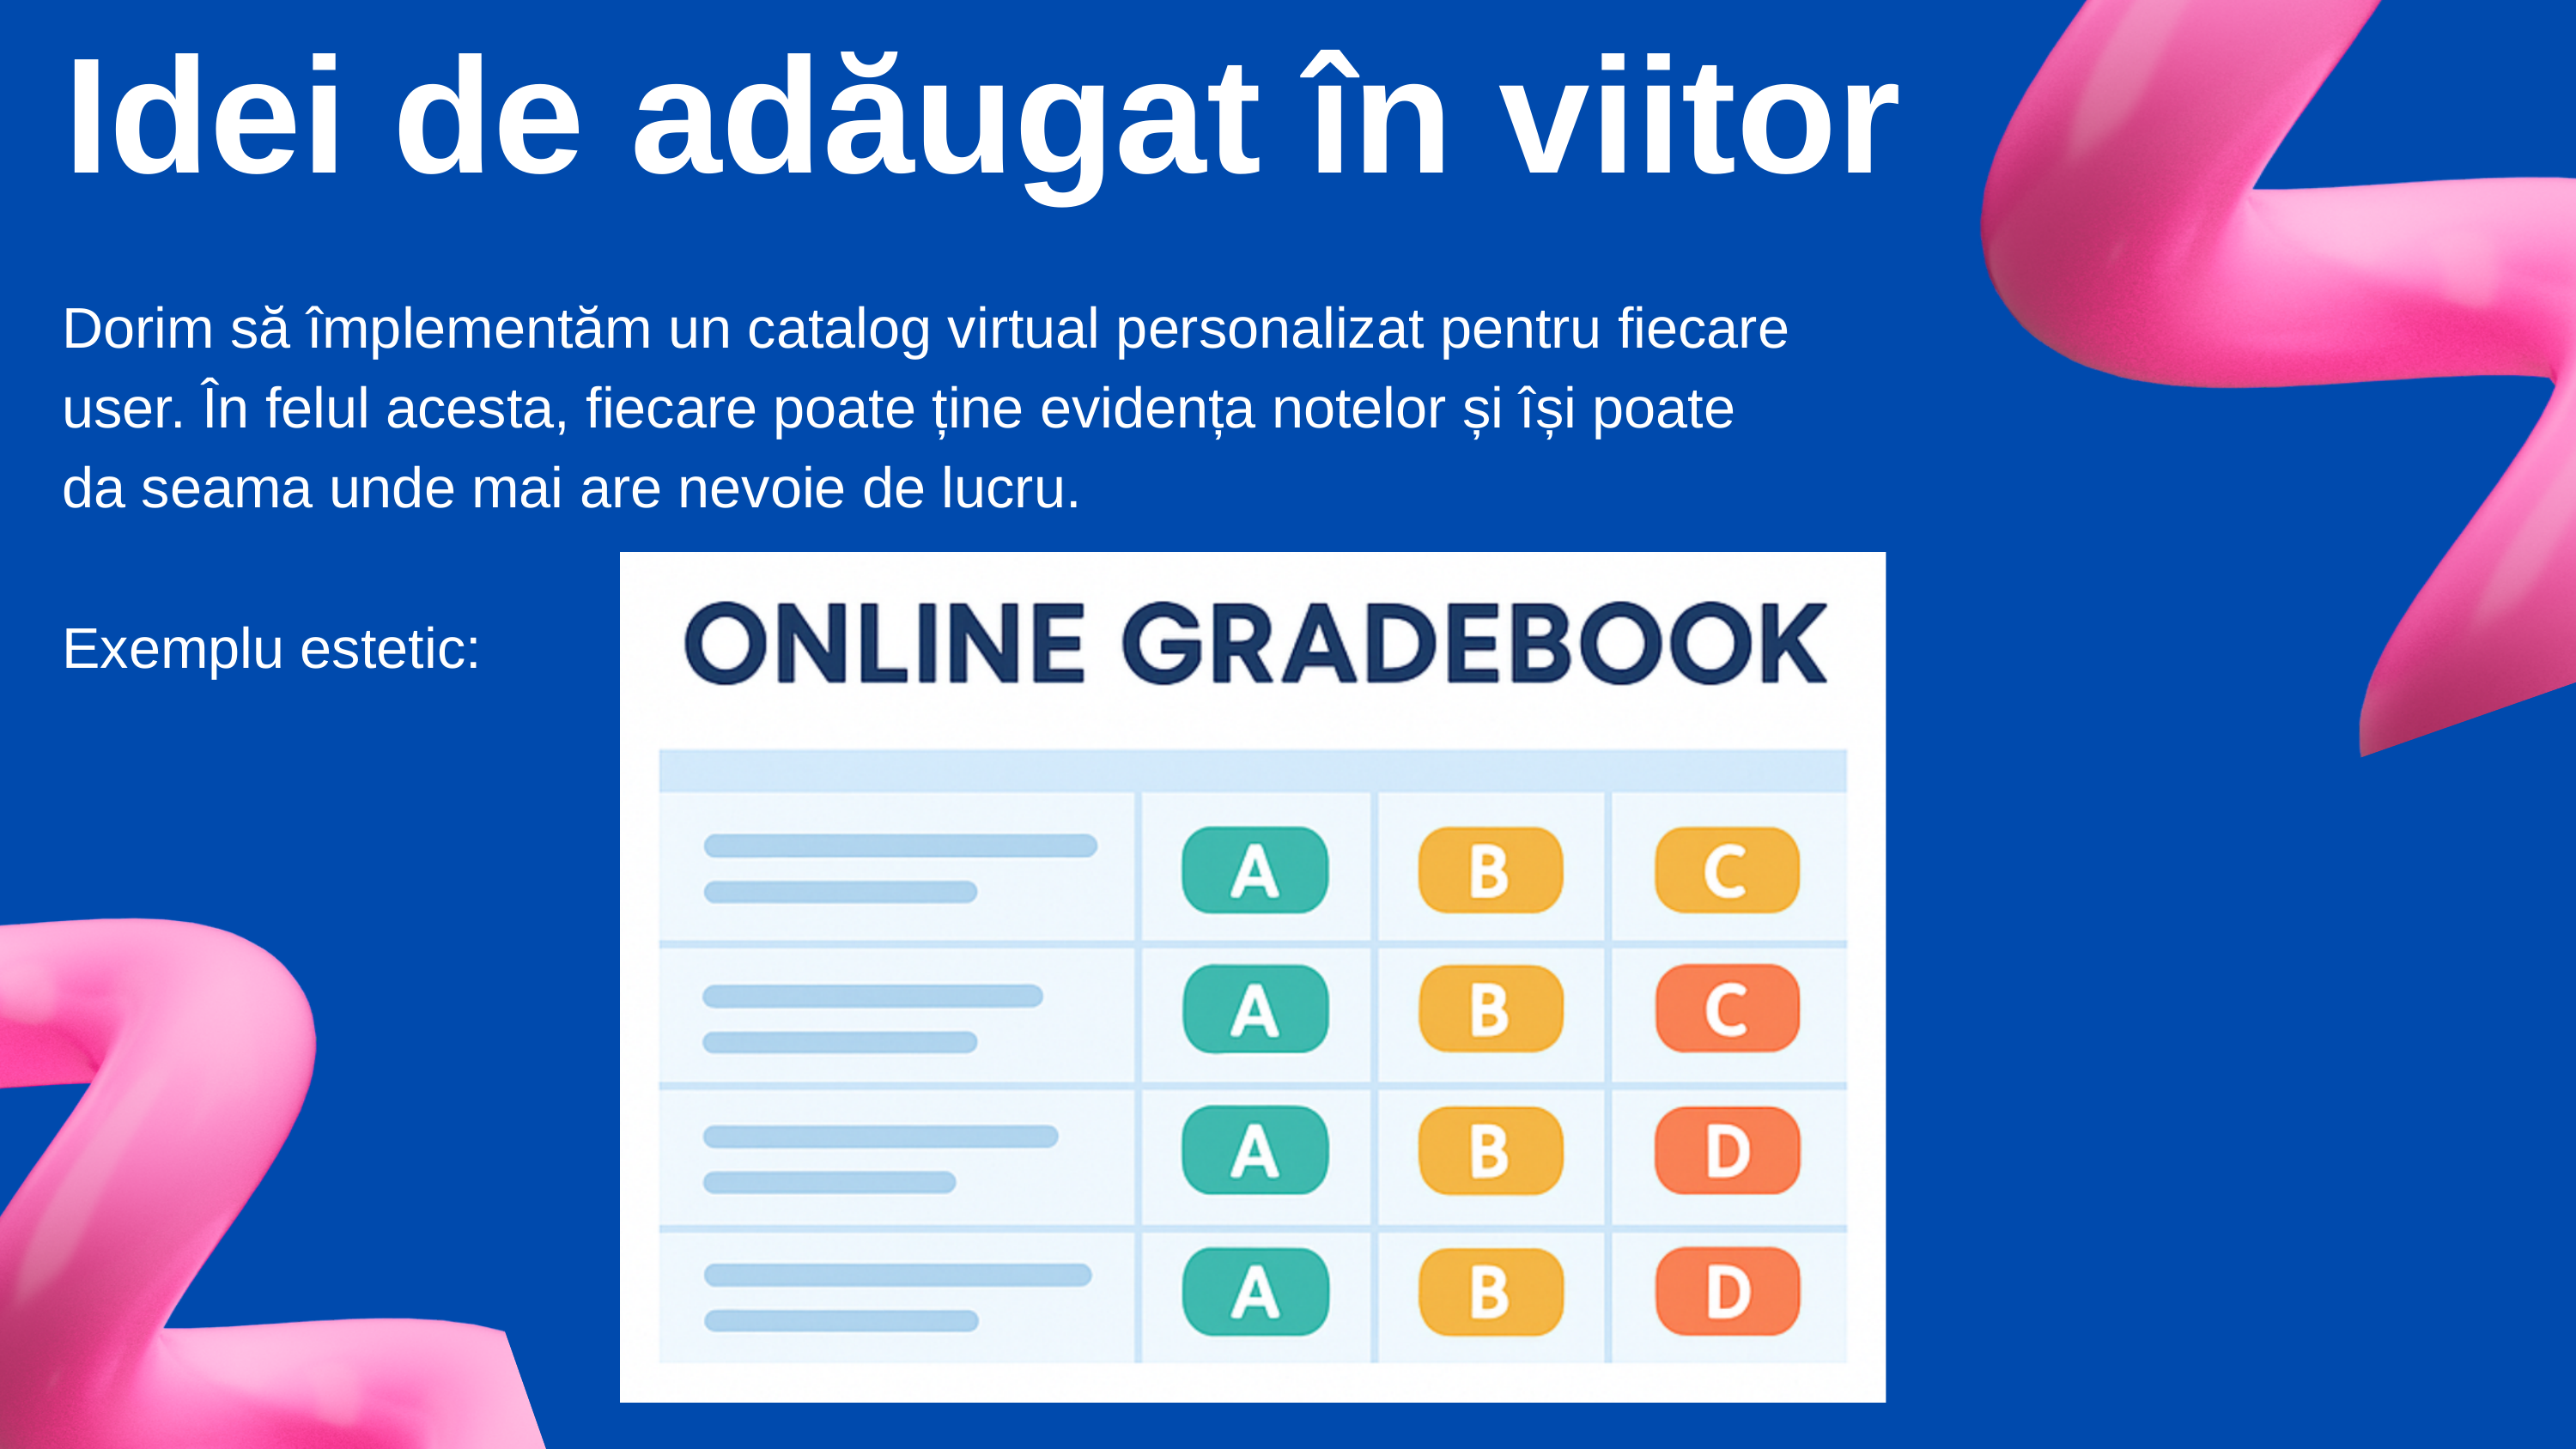

Idei de adăugat în viitor
Dorim să împlementăm un catalog virtual personalizat pentru fiecare user. În felul acesta, fiecare poate ține evidența notelor și își poate da seama unde mai are nevoie de lucru.

Exemplu estetic: